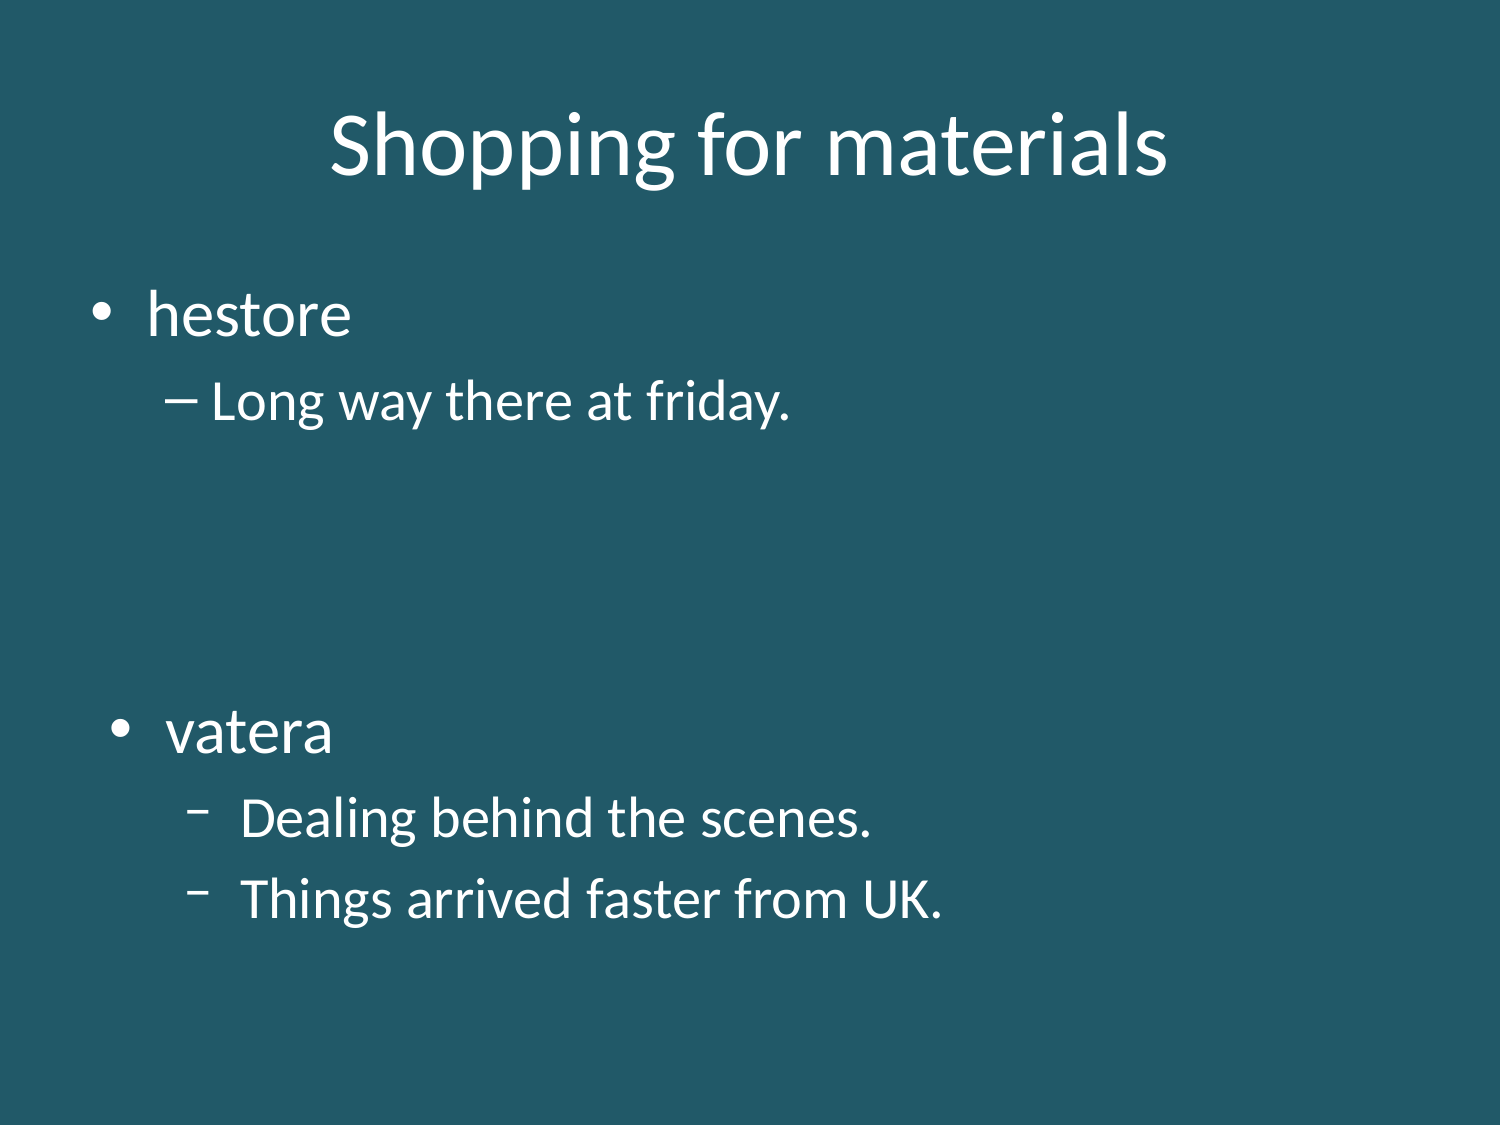

# Shopping for materials
hestore
Long way there at friday.
vatera
Dealing behind the scenes.
Things arrived faster from UK.